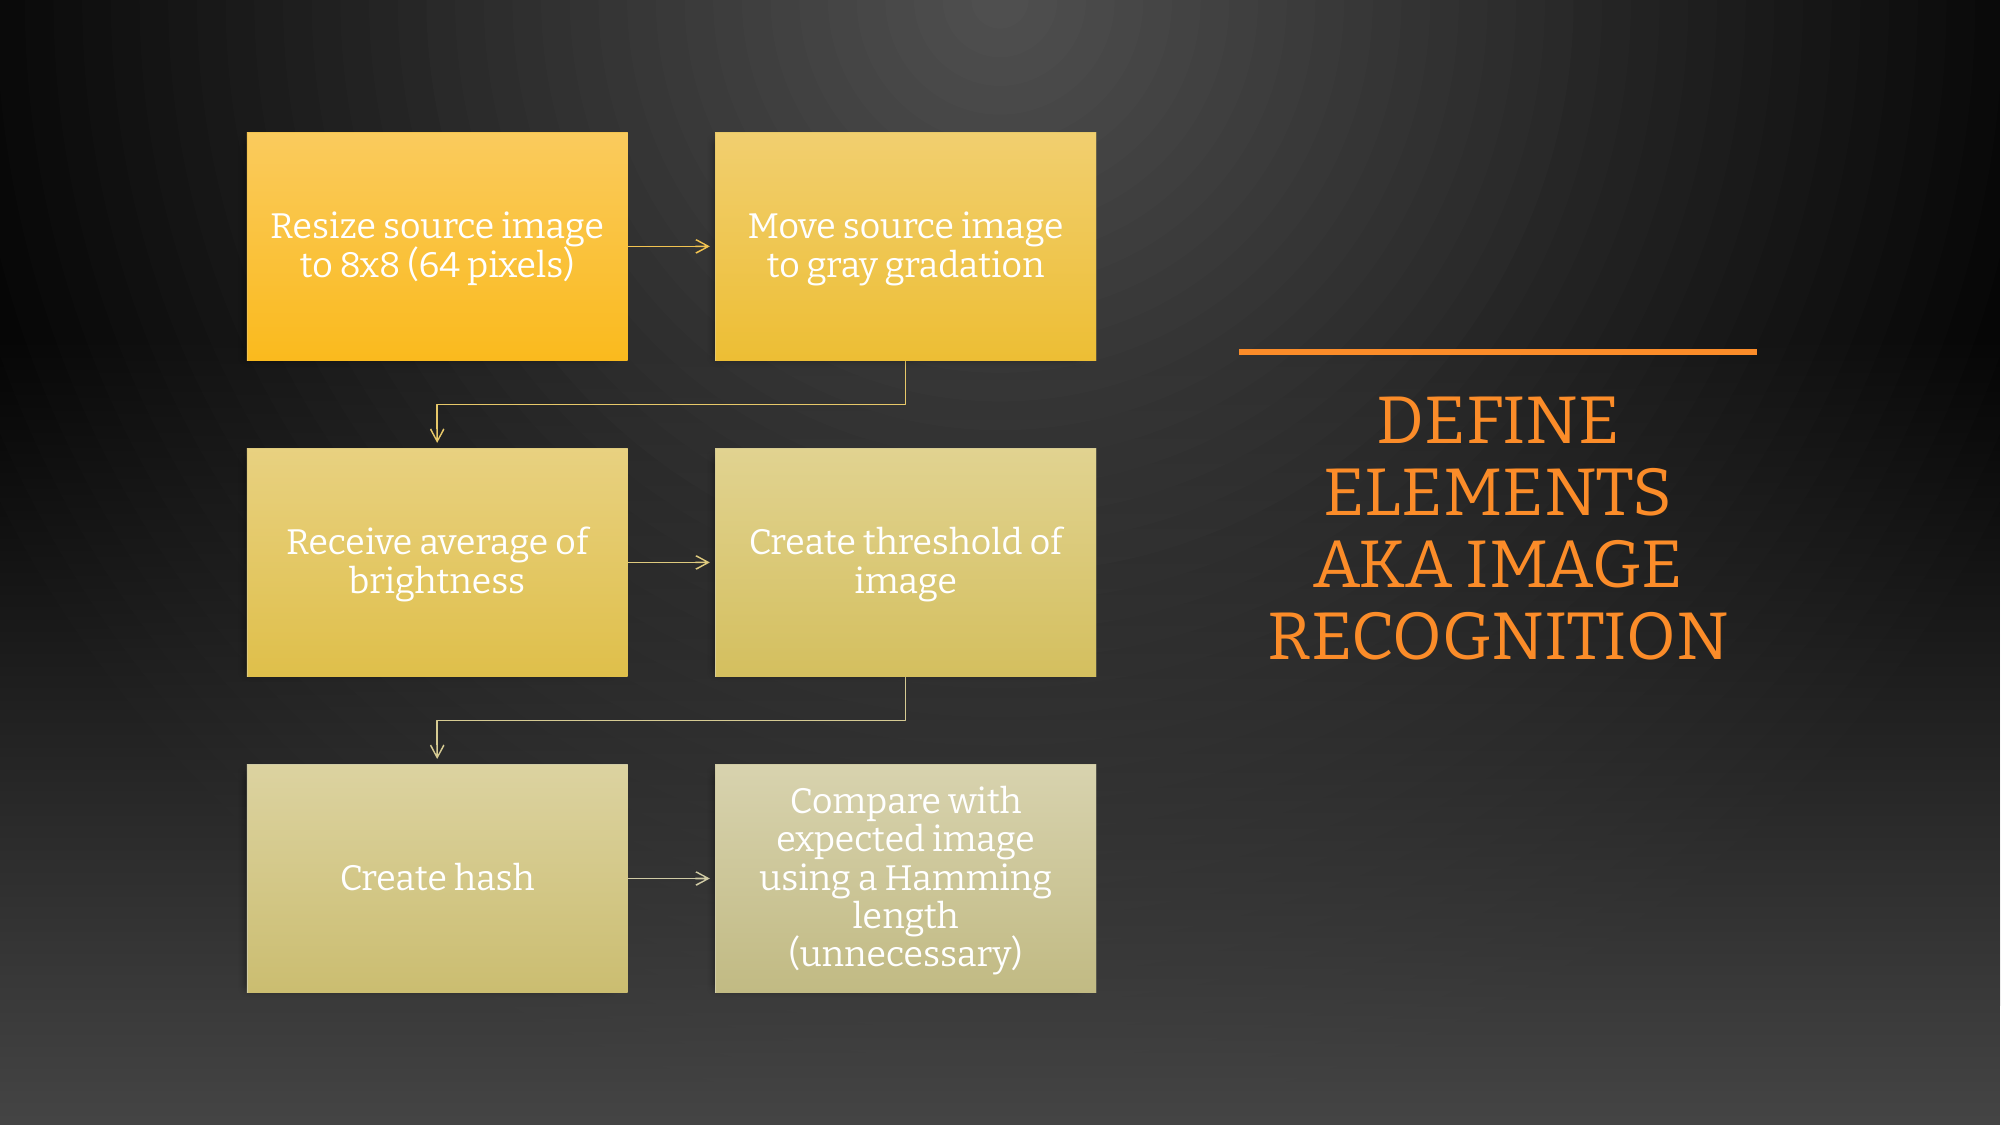

Resize source image to 8x8 (64 pixels)

Move source image to gray gradation

Receive average of brightness

Create threshold of image

Create hash
Compare with expected image using a Hamming length (unnecessary)

# Define elements aka image recognition